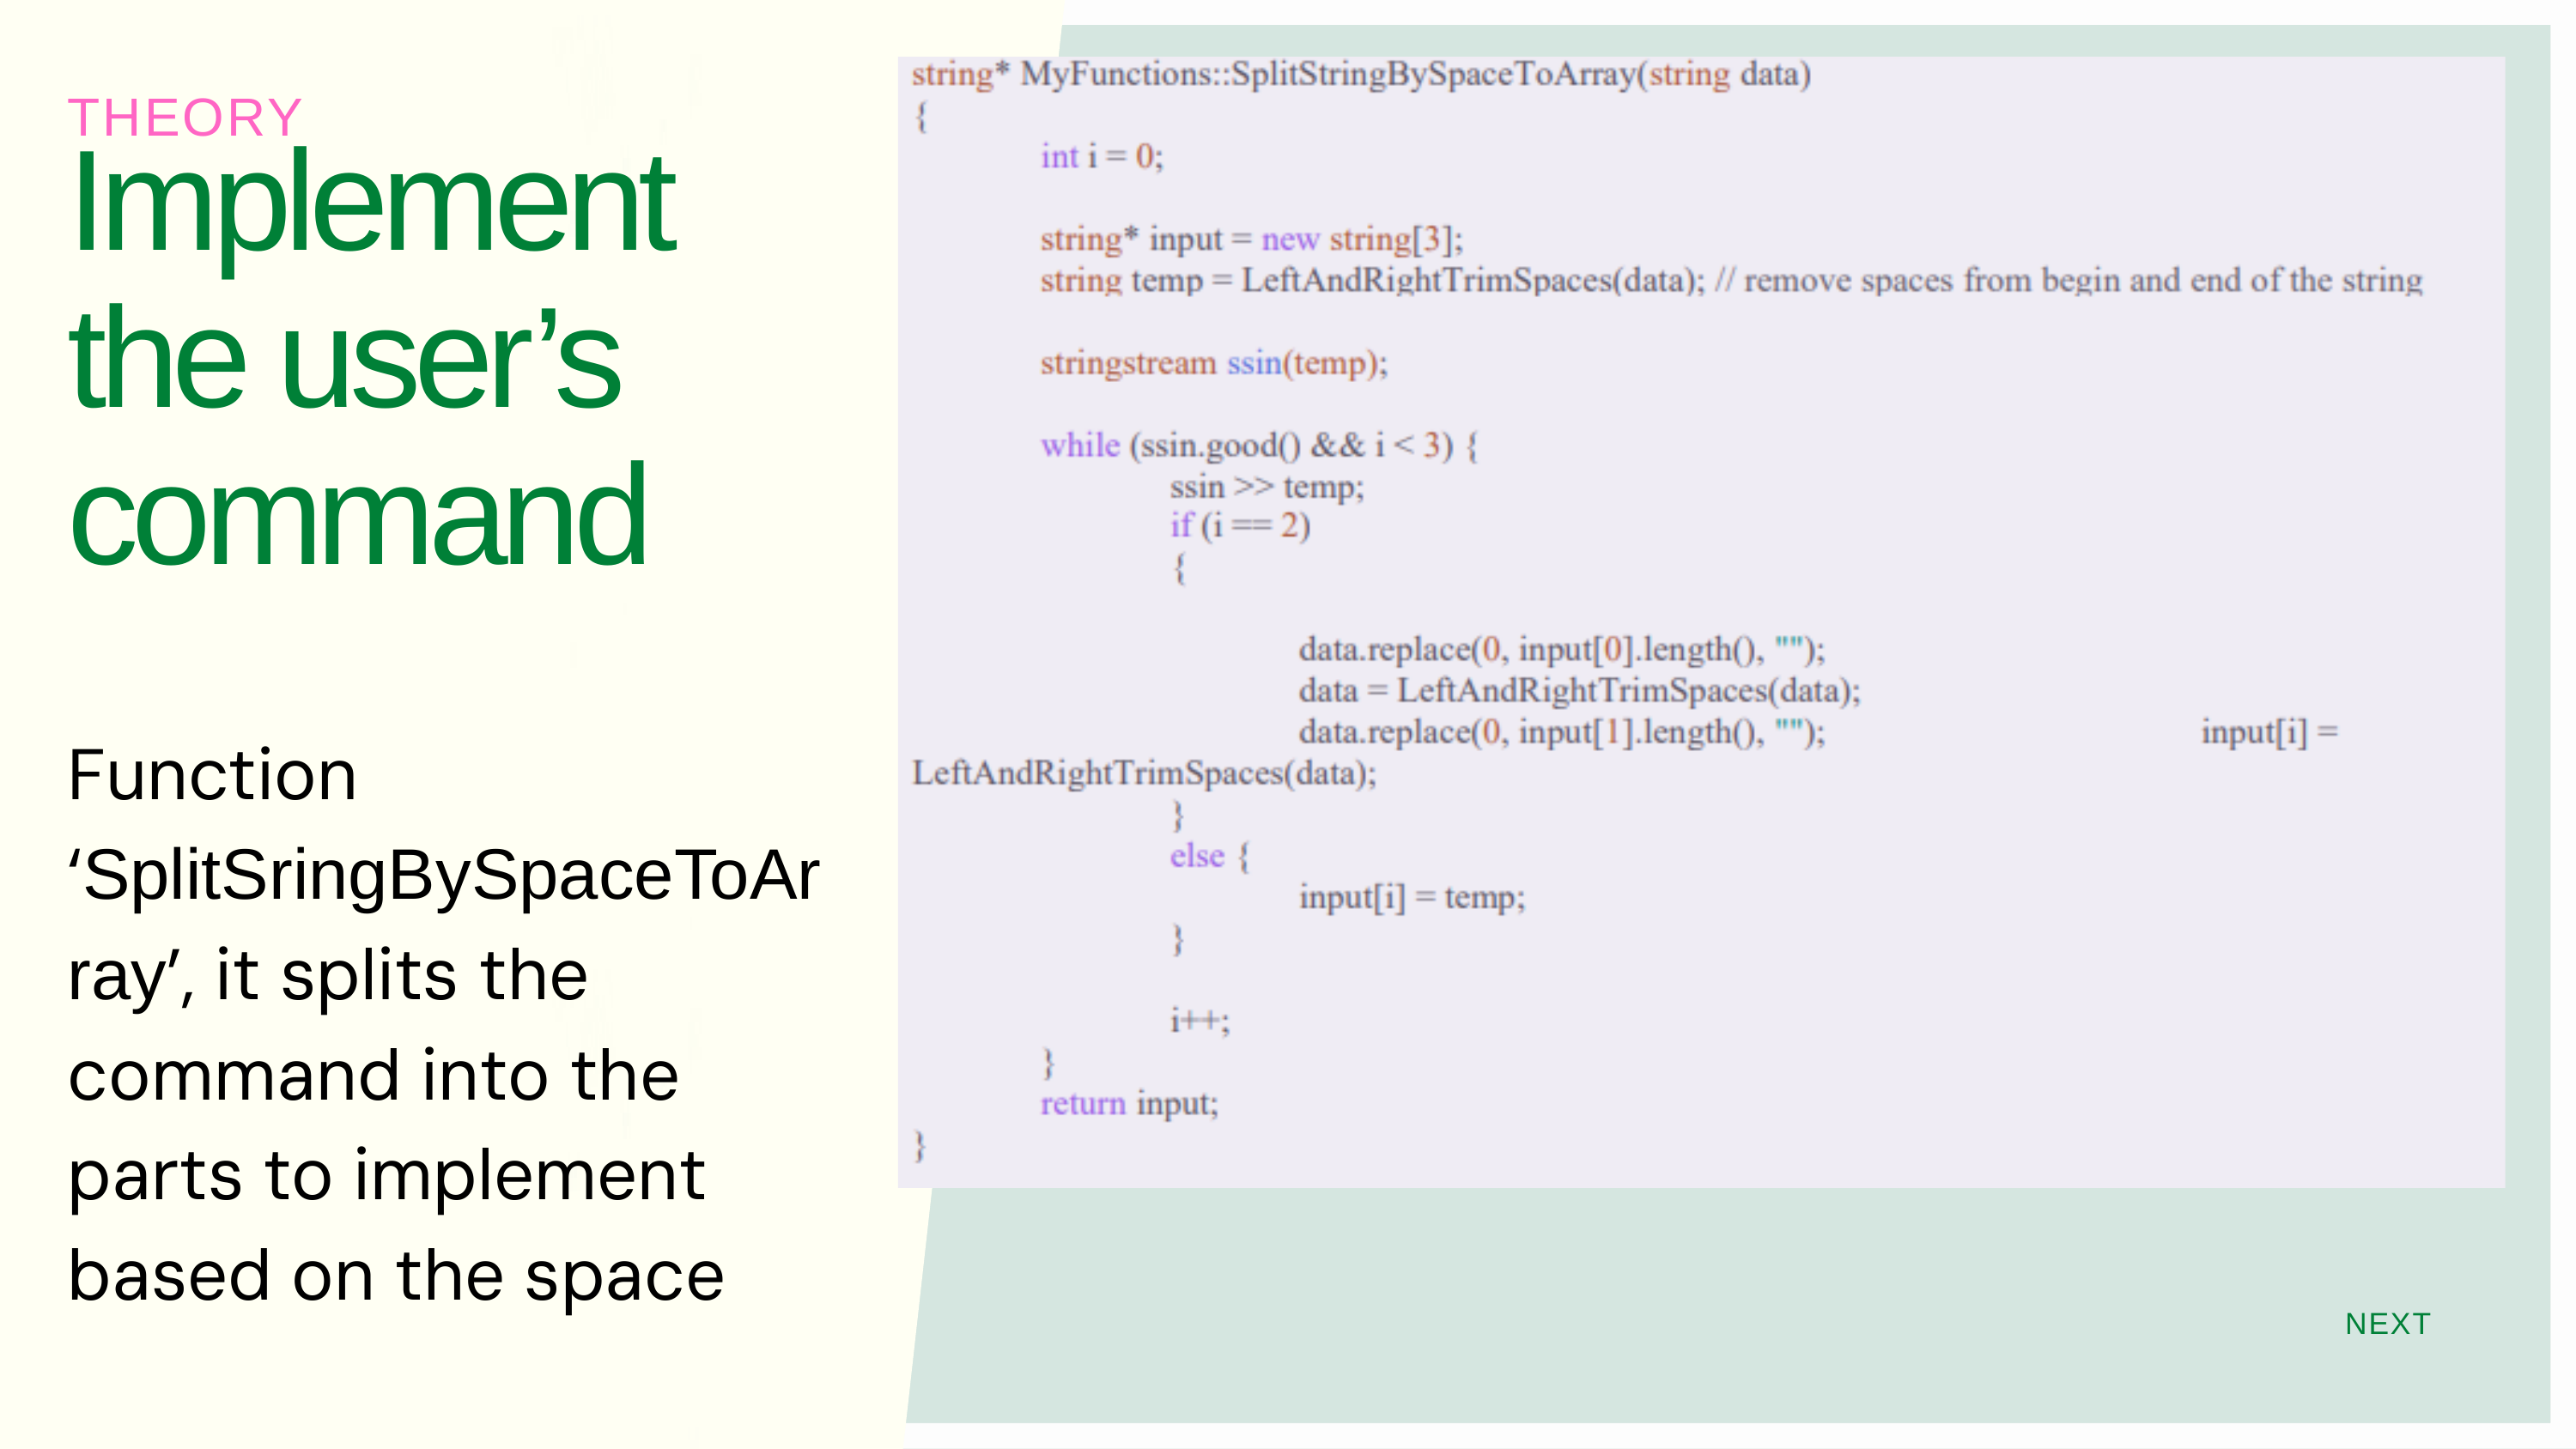

THEORY
Implement the user’s command

Function ‘SplitSringBySpaceToArray’, it splits the command into the parts to implement based on the space
NEXT